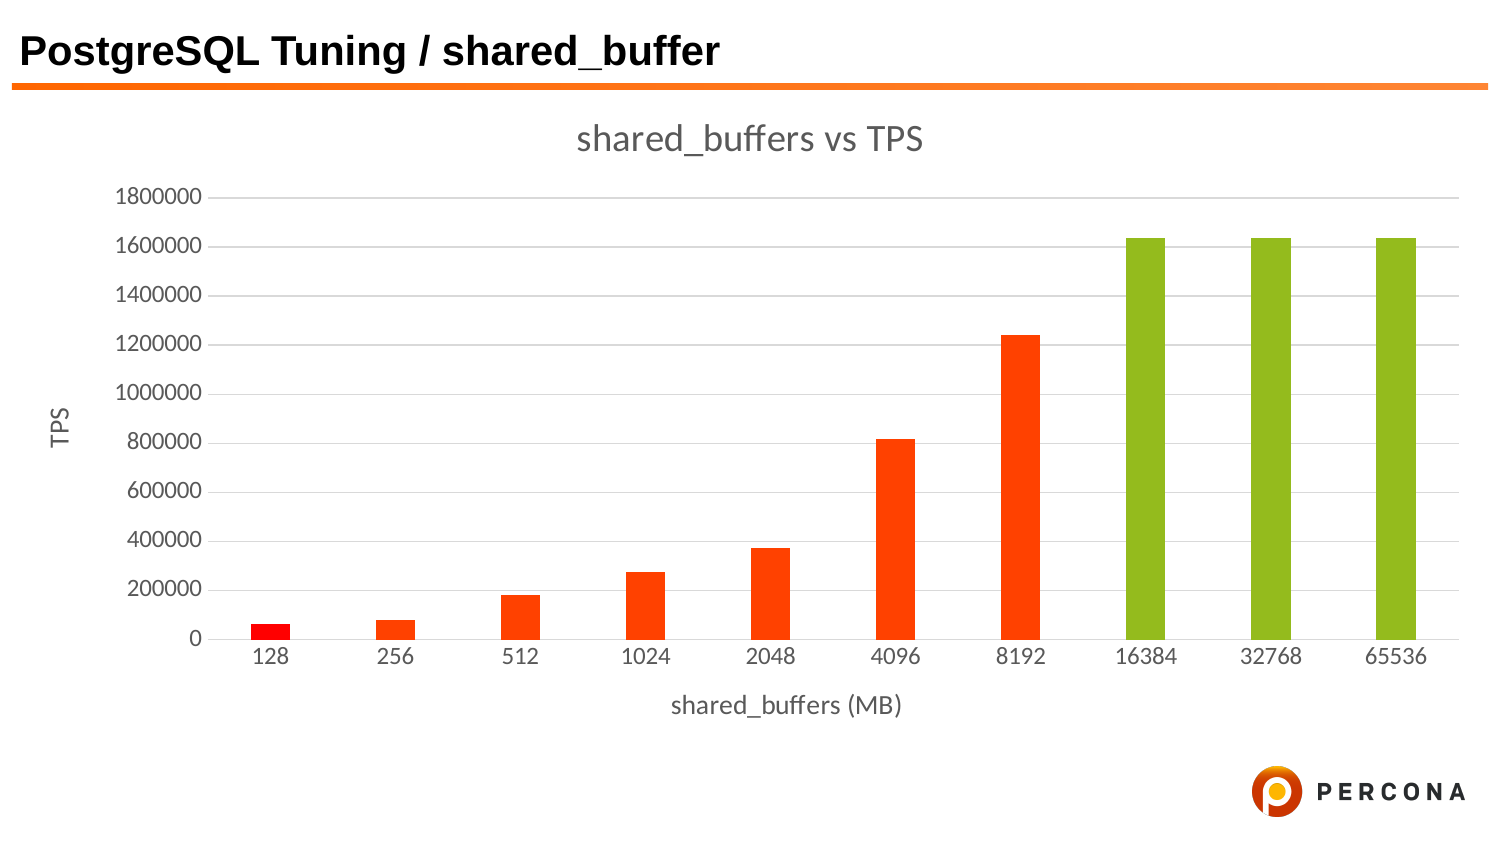

# PostgreSQL Tuning / shared_buffer

### Chart: shared_buffers vs TPS

| Category | TPS |
|---|---|
| 128 | 62514.0 |
| 256 | 81726.0 |
| 512 | 182716.0 |
| 1024 | 273663.0 |
| 2048 | 372615.0 |
| 4096 | 817262.0 |
| 8192 | 1240141.0 |
| 16384 | 1635241.0 |
| 32768 | 1635324.0 |
| 65536 | 1635141.0 |